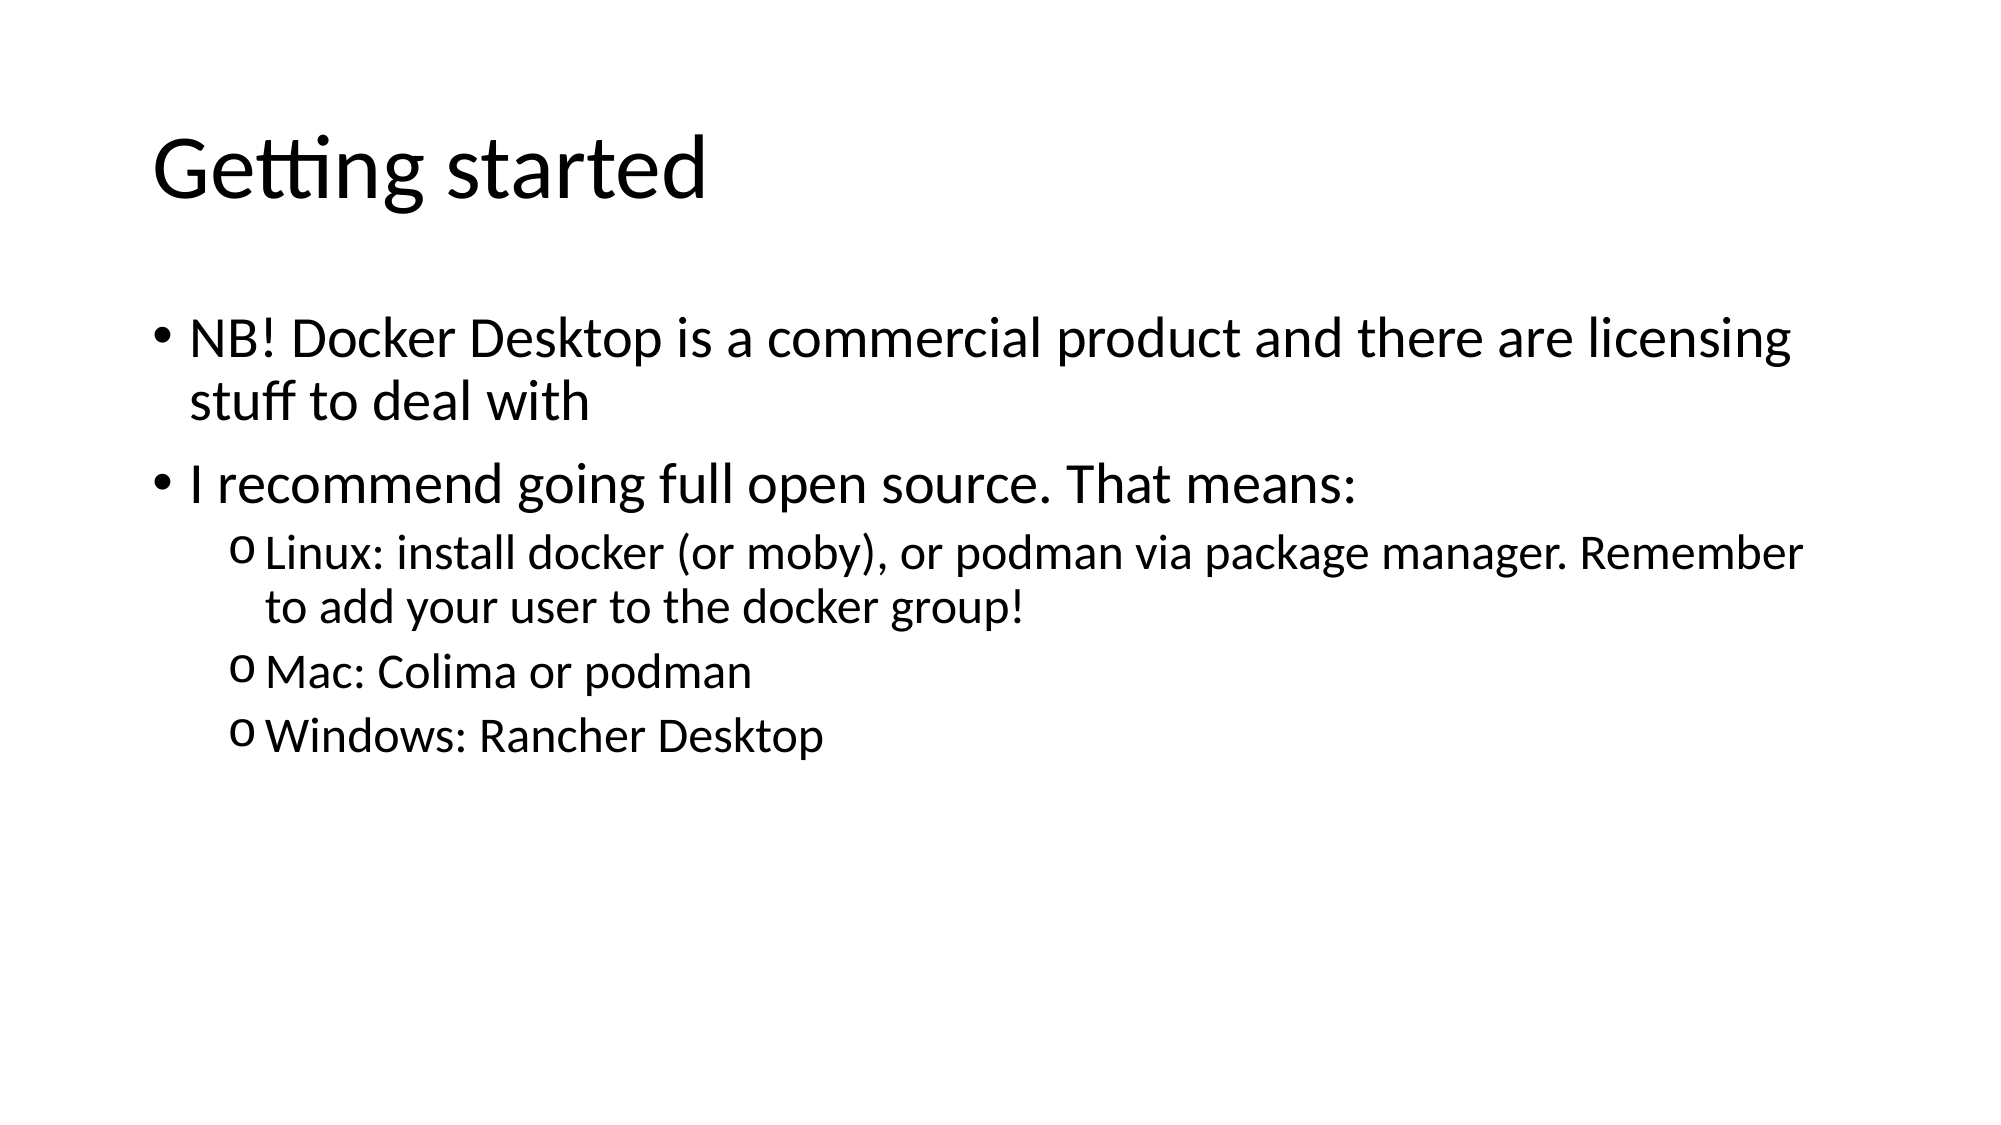

# Getting started
NB! Docker Desktop is a commercial product and there are licensing stuff to deal with
I recommend going full open source. That means:
Linux: install docker (or moby), or podman via package manager. Remember to add your user to the docker group!
Mac: Colima or podman
Windows: Rancher Desktop